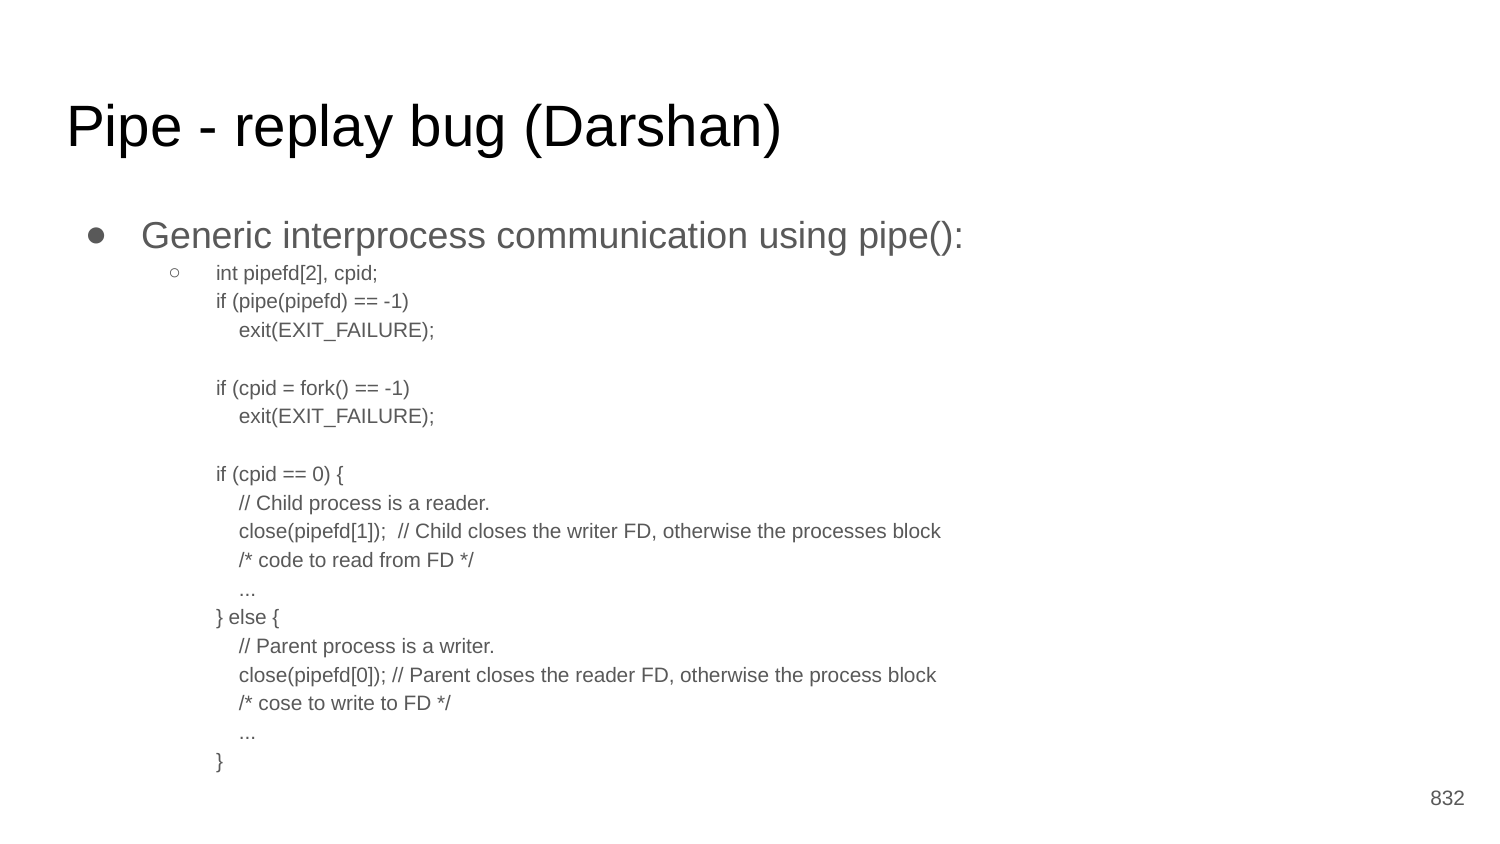

# Pipe - replay bug (Darshan)
Generic interprocess communication using pipe():
int pipefd[2], cpid;
if (pipe(pipefd) == -1)
    exit(EXIT_FAILURE);
if (cpid = fork() == -1)
    exit(EXIT_FAILURE);
if (cpid == 0) {
    // Child process is a reader.
    close(pipefd[1]);  // Child closes the writer FD, otherwise the processes block
    /* code to read from FD */
    ...
} else {
    // Parent process is a writer.
    close(pipefd[0]); // Parent closes the reader FD, otherwise the process block
    /* cose to write to FD */
    ...
}
832